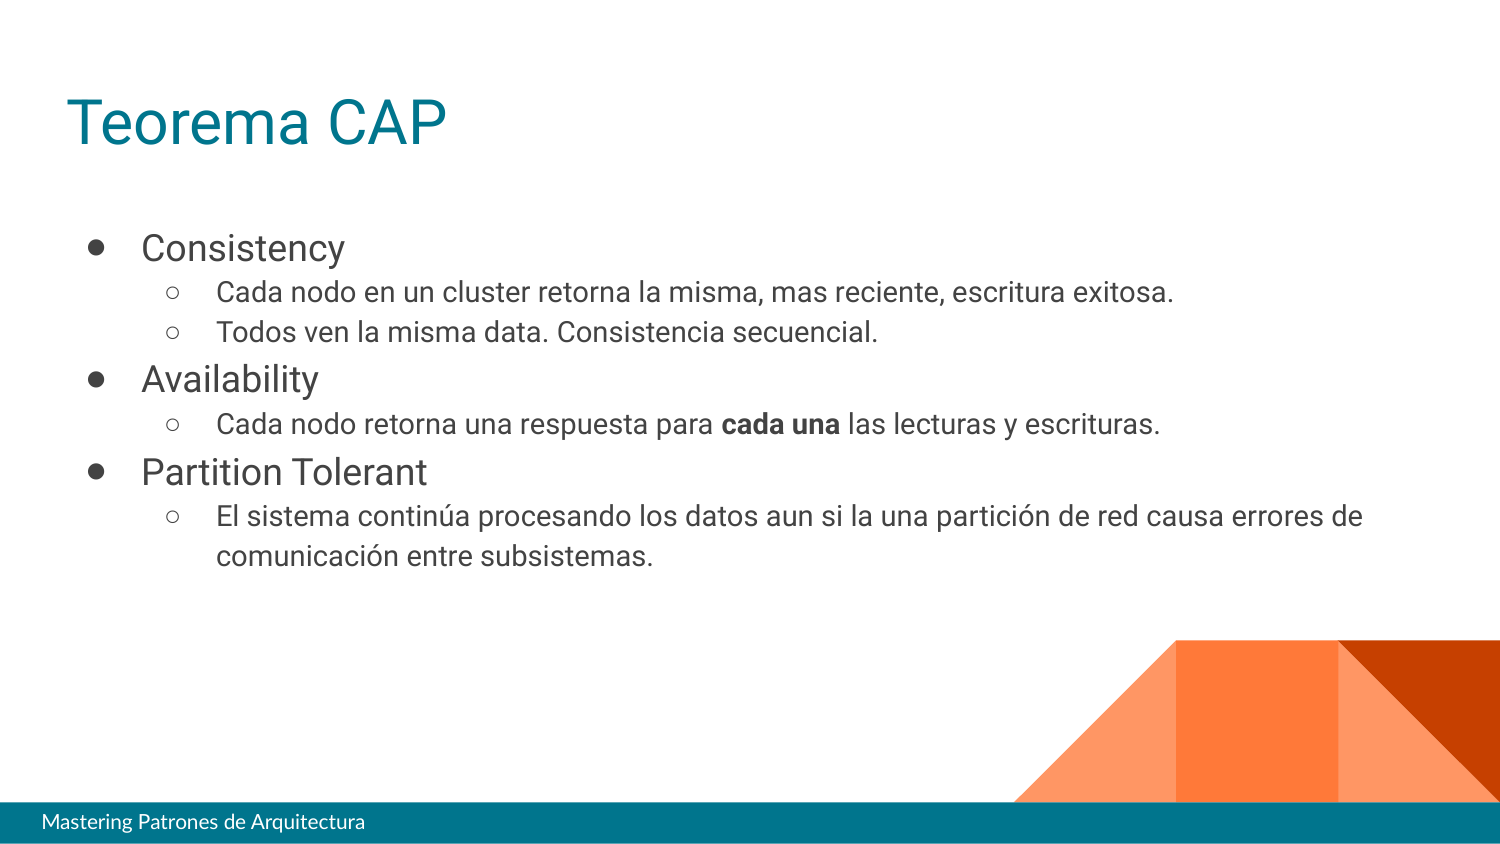

# Teorema CAP
Consistency
Cada nodo en un cluster retorna la misma, mas reciente, escritura exitosa.
Todos ven la misma data. Consistencia secuencial.
Availability
Cada nodo retorna una respuesta para cada una las lecturas y escrituras.
Partition Tolerant
El sistema continúa procesando los datos aun si la una partición de red causa errores de comunicación entre subsistemas.